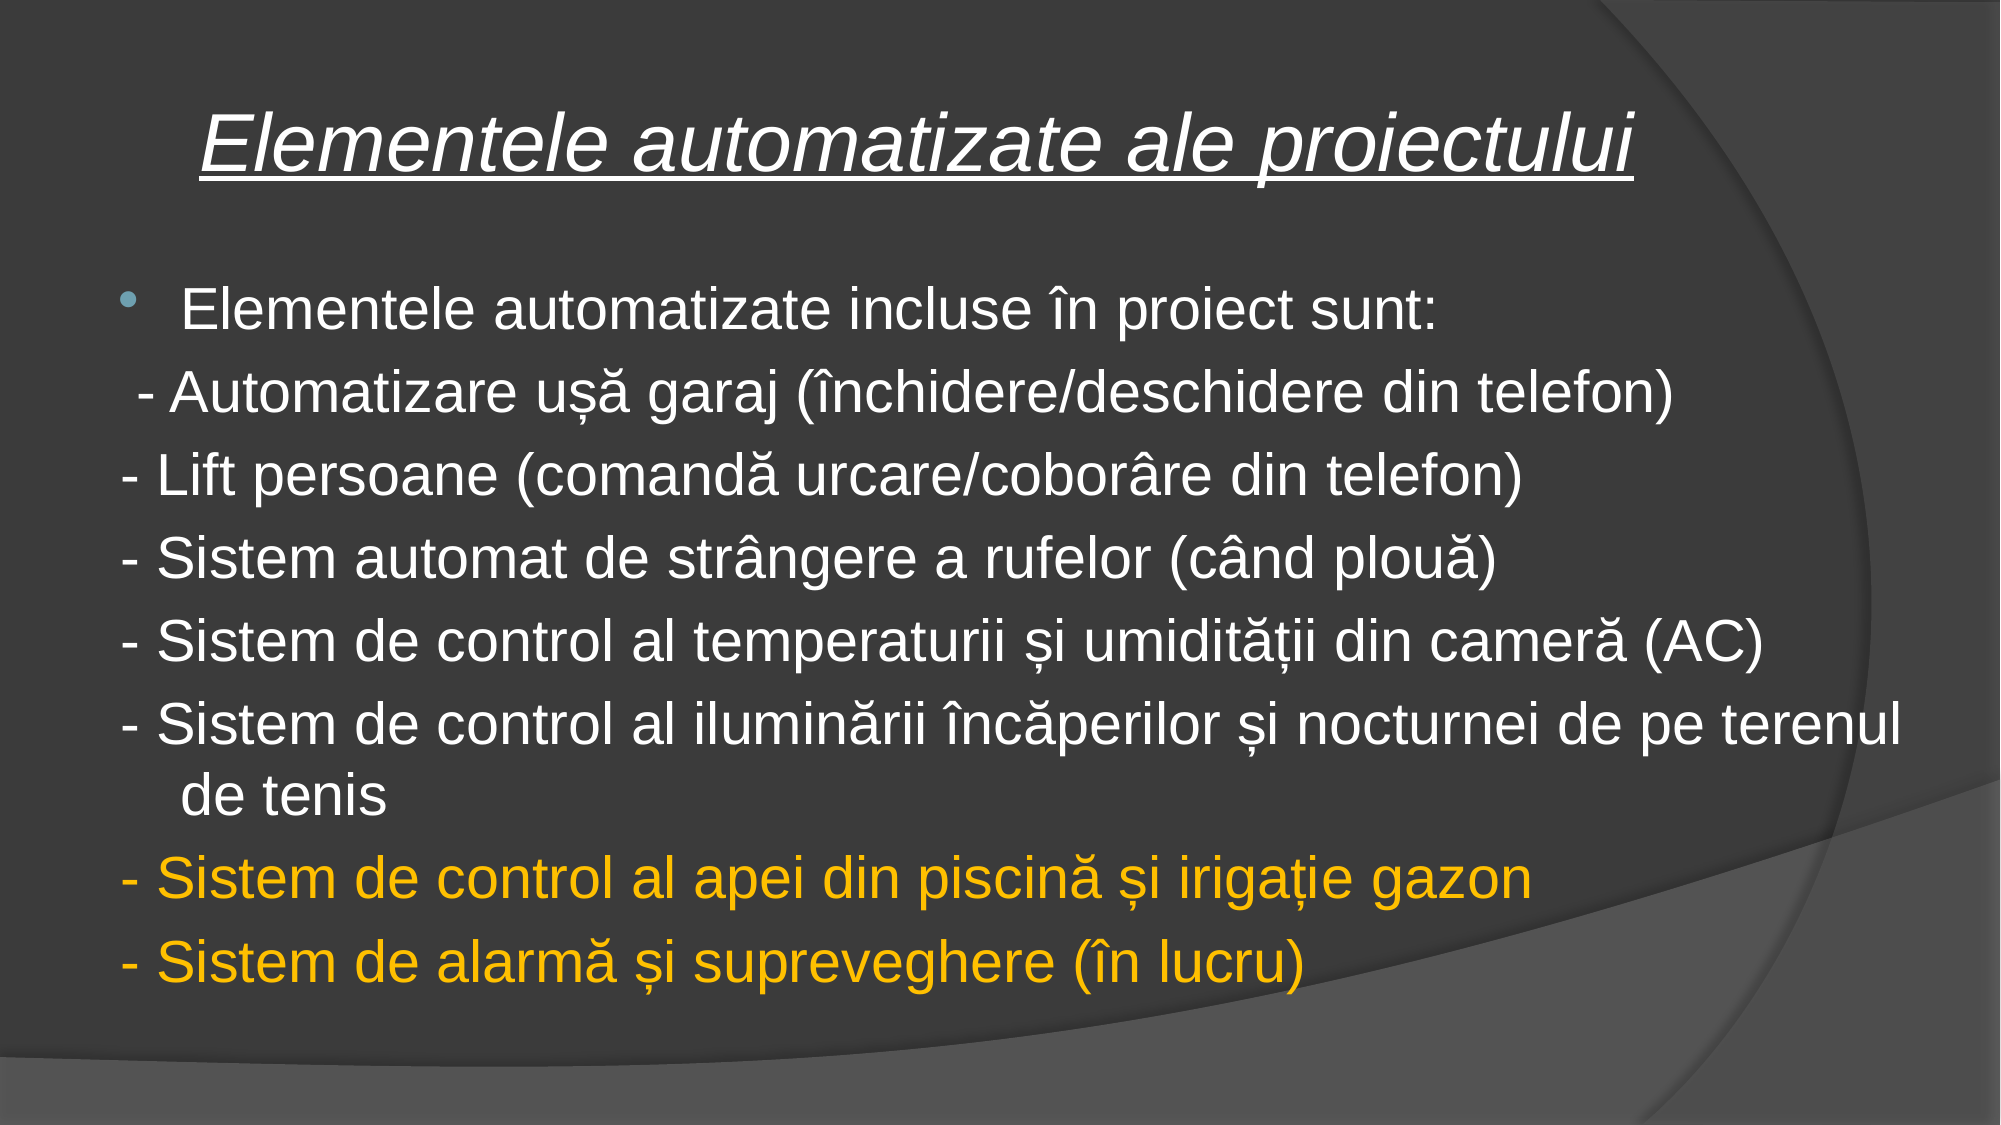

# Elementele automatizate ale proiectului
Elementele automatizate incluse în proiect sunt:
 - Automatizare ușă garaj (închidere/deschidere din telefon)
- Lift persoane (comandă urcare/coborâre din telefon)
- Sistem automat de strângere a rufelor (când plouă)
- Sistem de control al temperaturii și umidității din cameră (AC)
- Sistem de control al iluminării încăperilor și nocturnei de pe terenul de tenis
- Sistem de control al apei din piscină și irigație gazon
- Sistem de alarmă și supreveghere (în lucru)